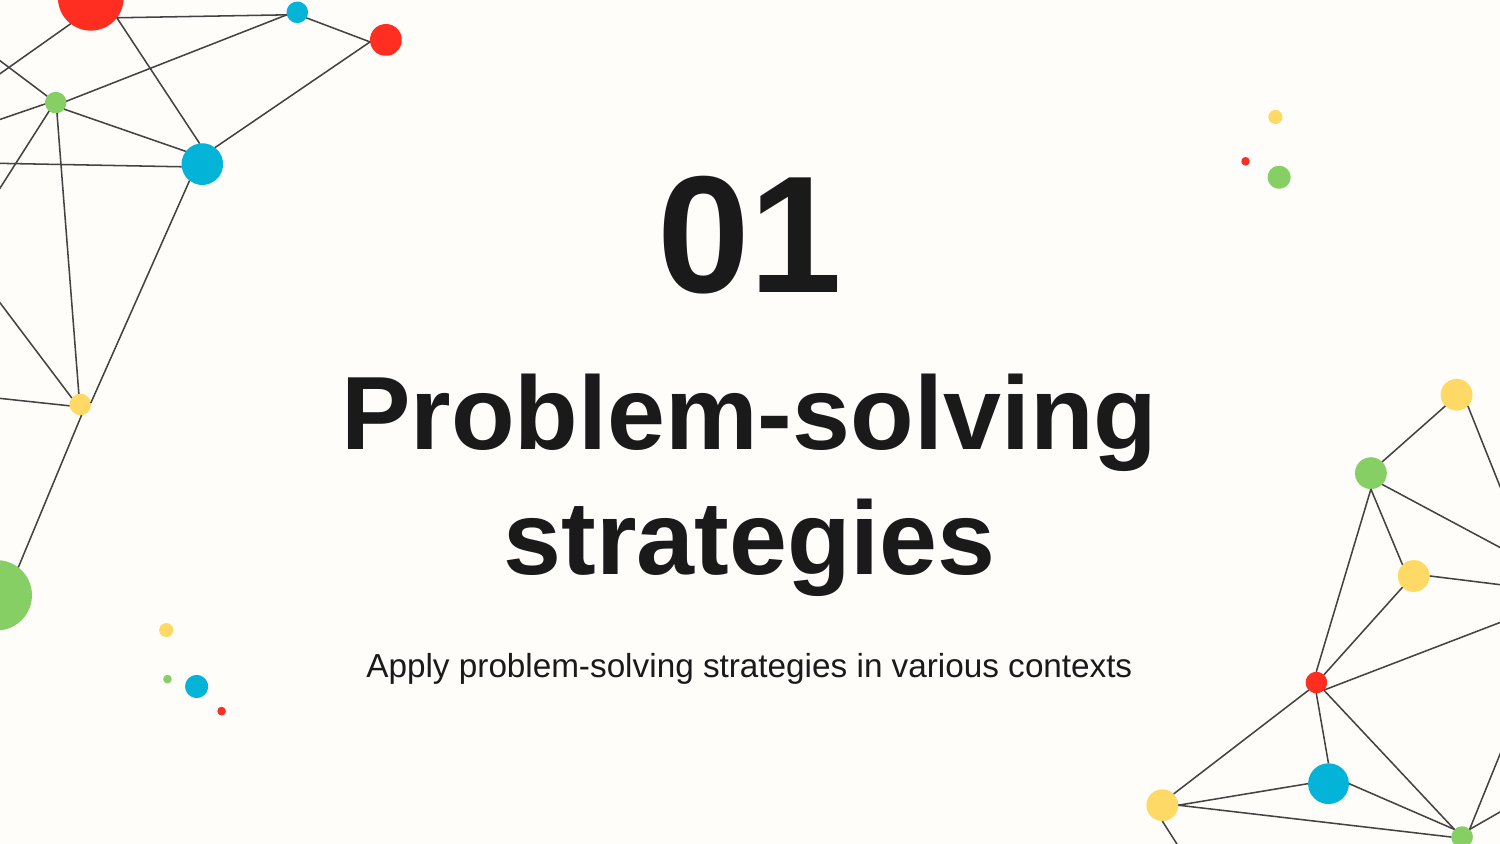

01
# Problem-solving strategies

Apply problem-solving strategies in various contexts